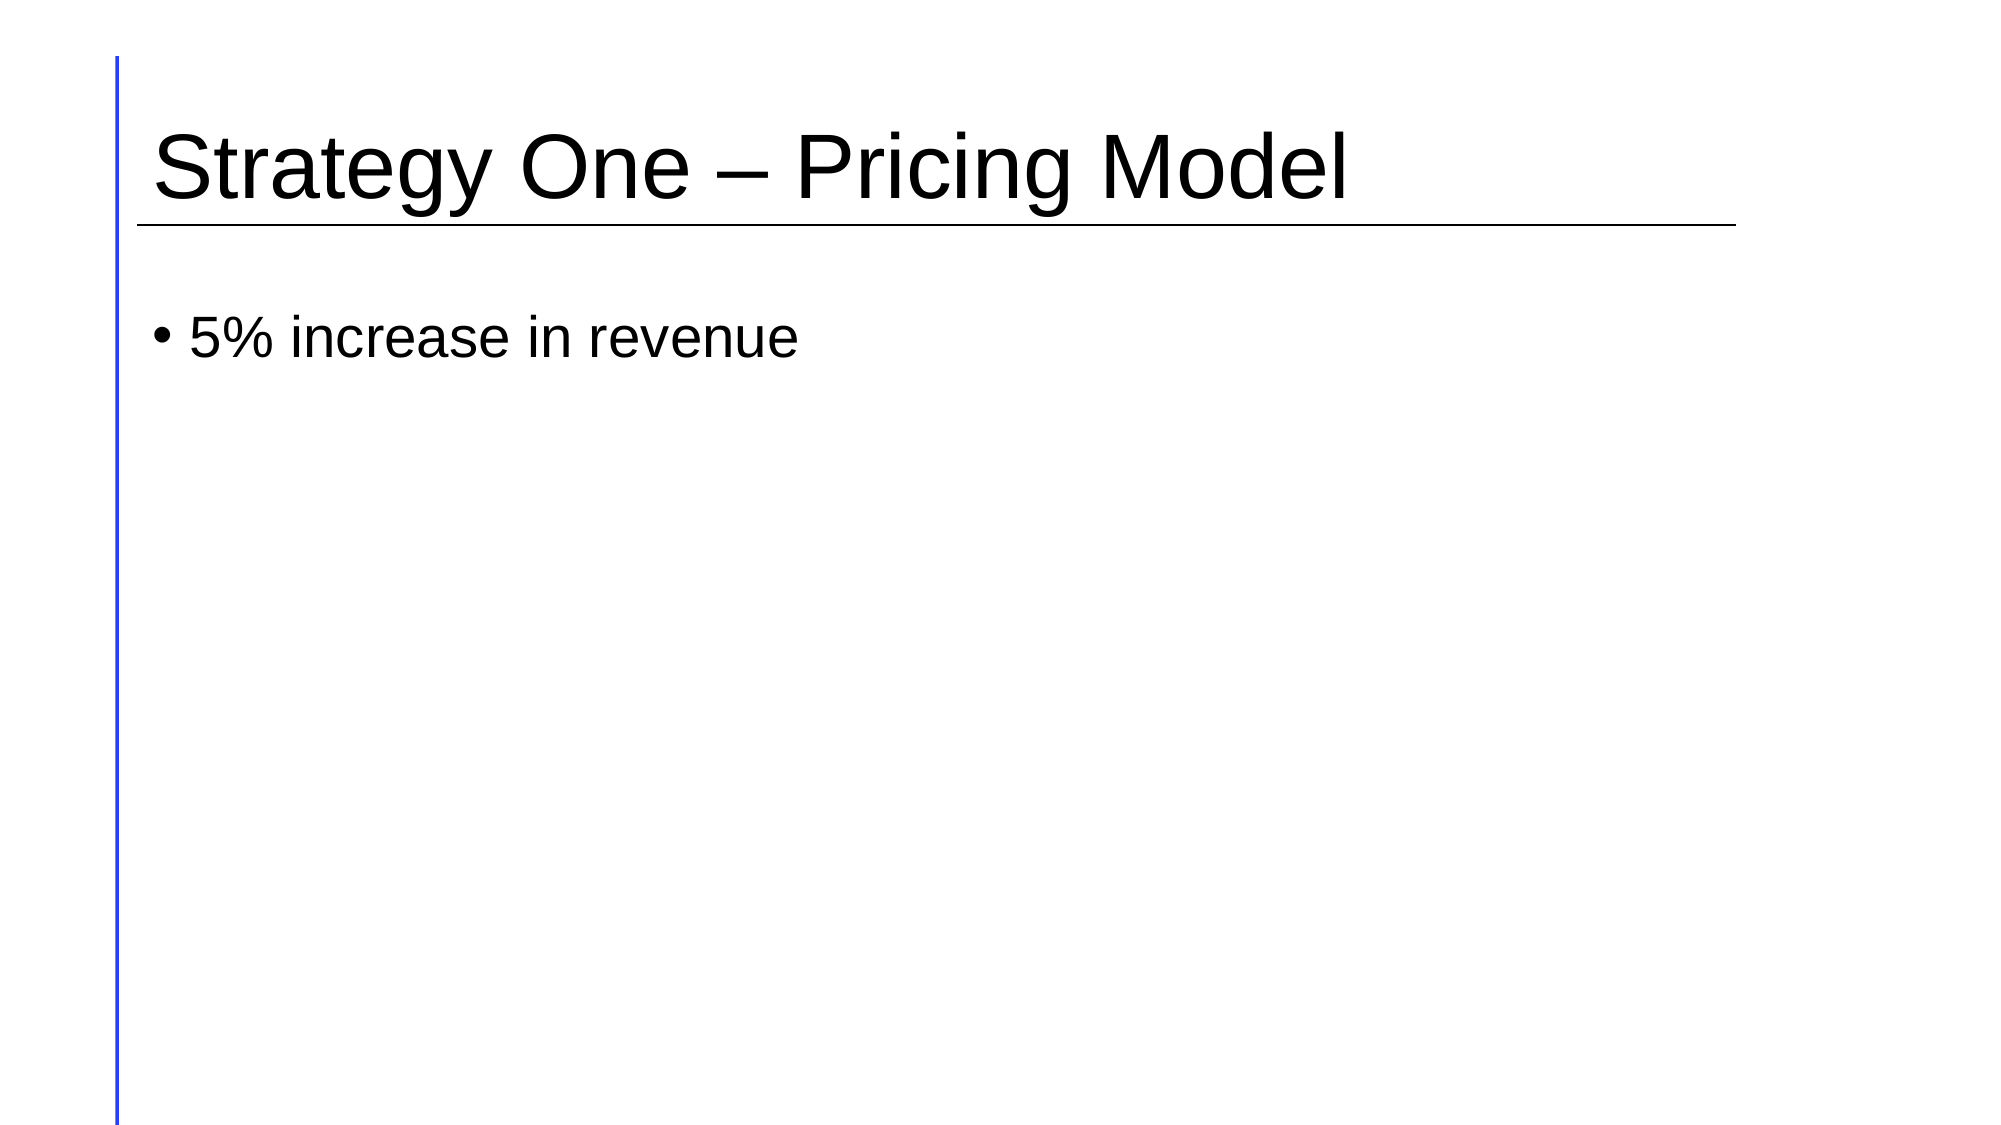

# Strategy One – Pricing Model
5% increase in revenue